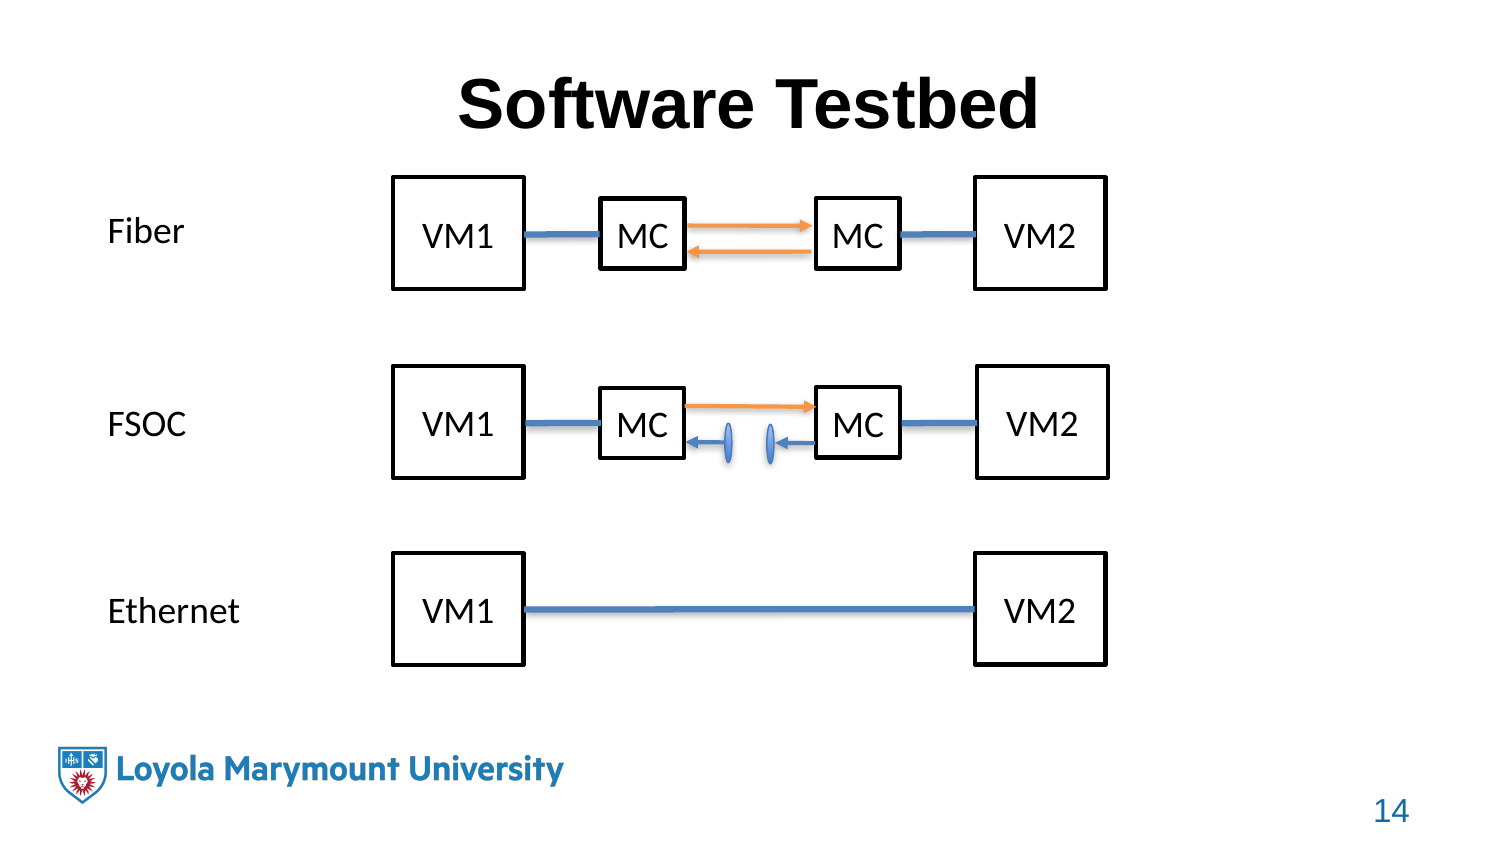

# Software Testbed
VM1
VM2
MC
MC
Fiber
VM1
VM2
MC
MC
FSOC

VM2
VM1
Ethernet
14